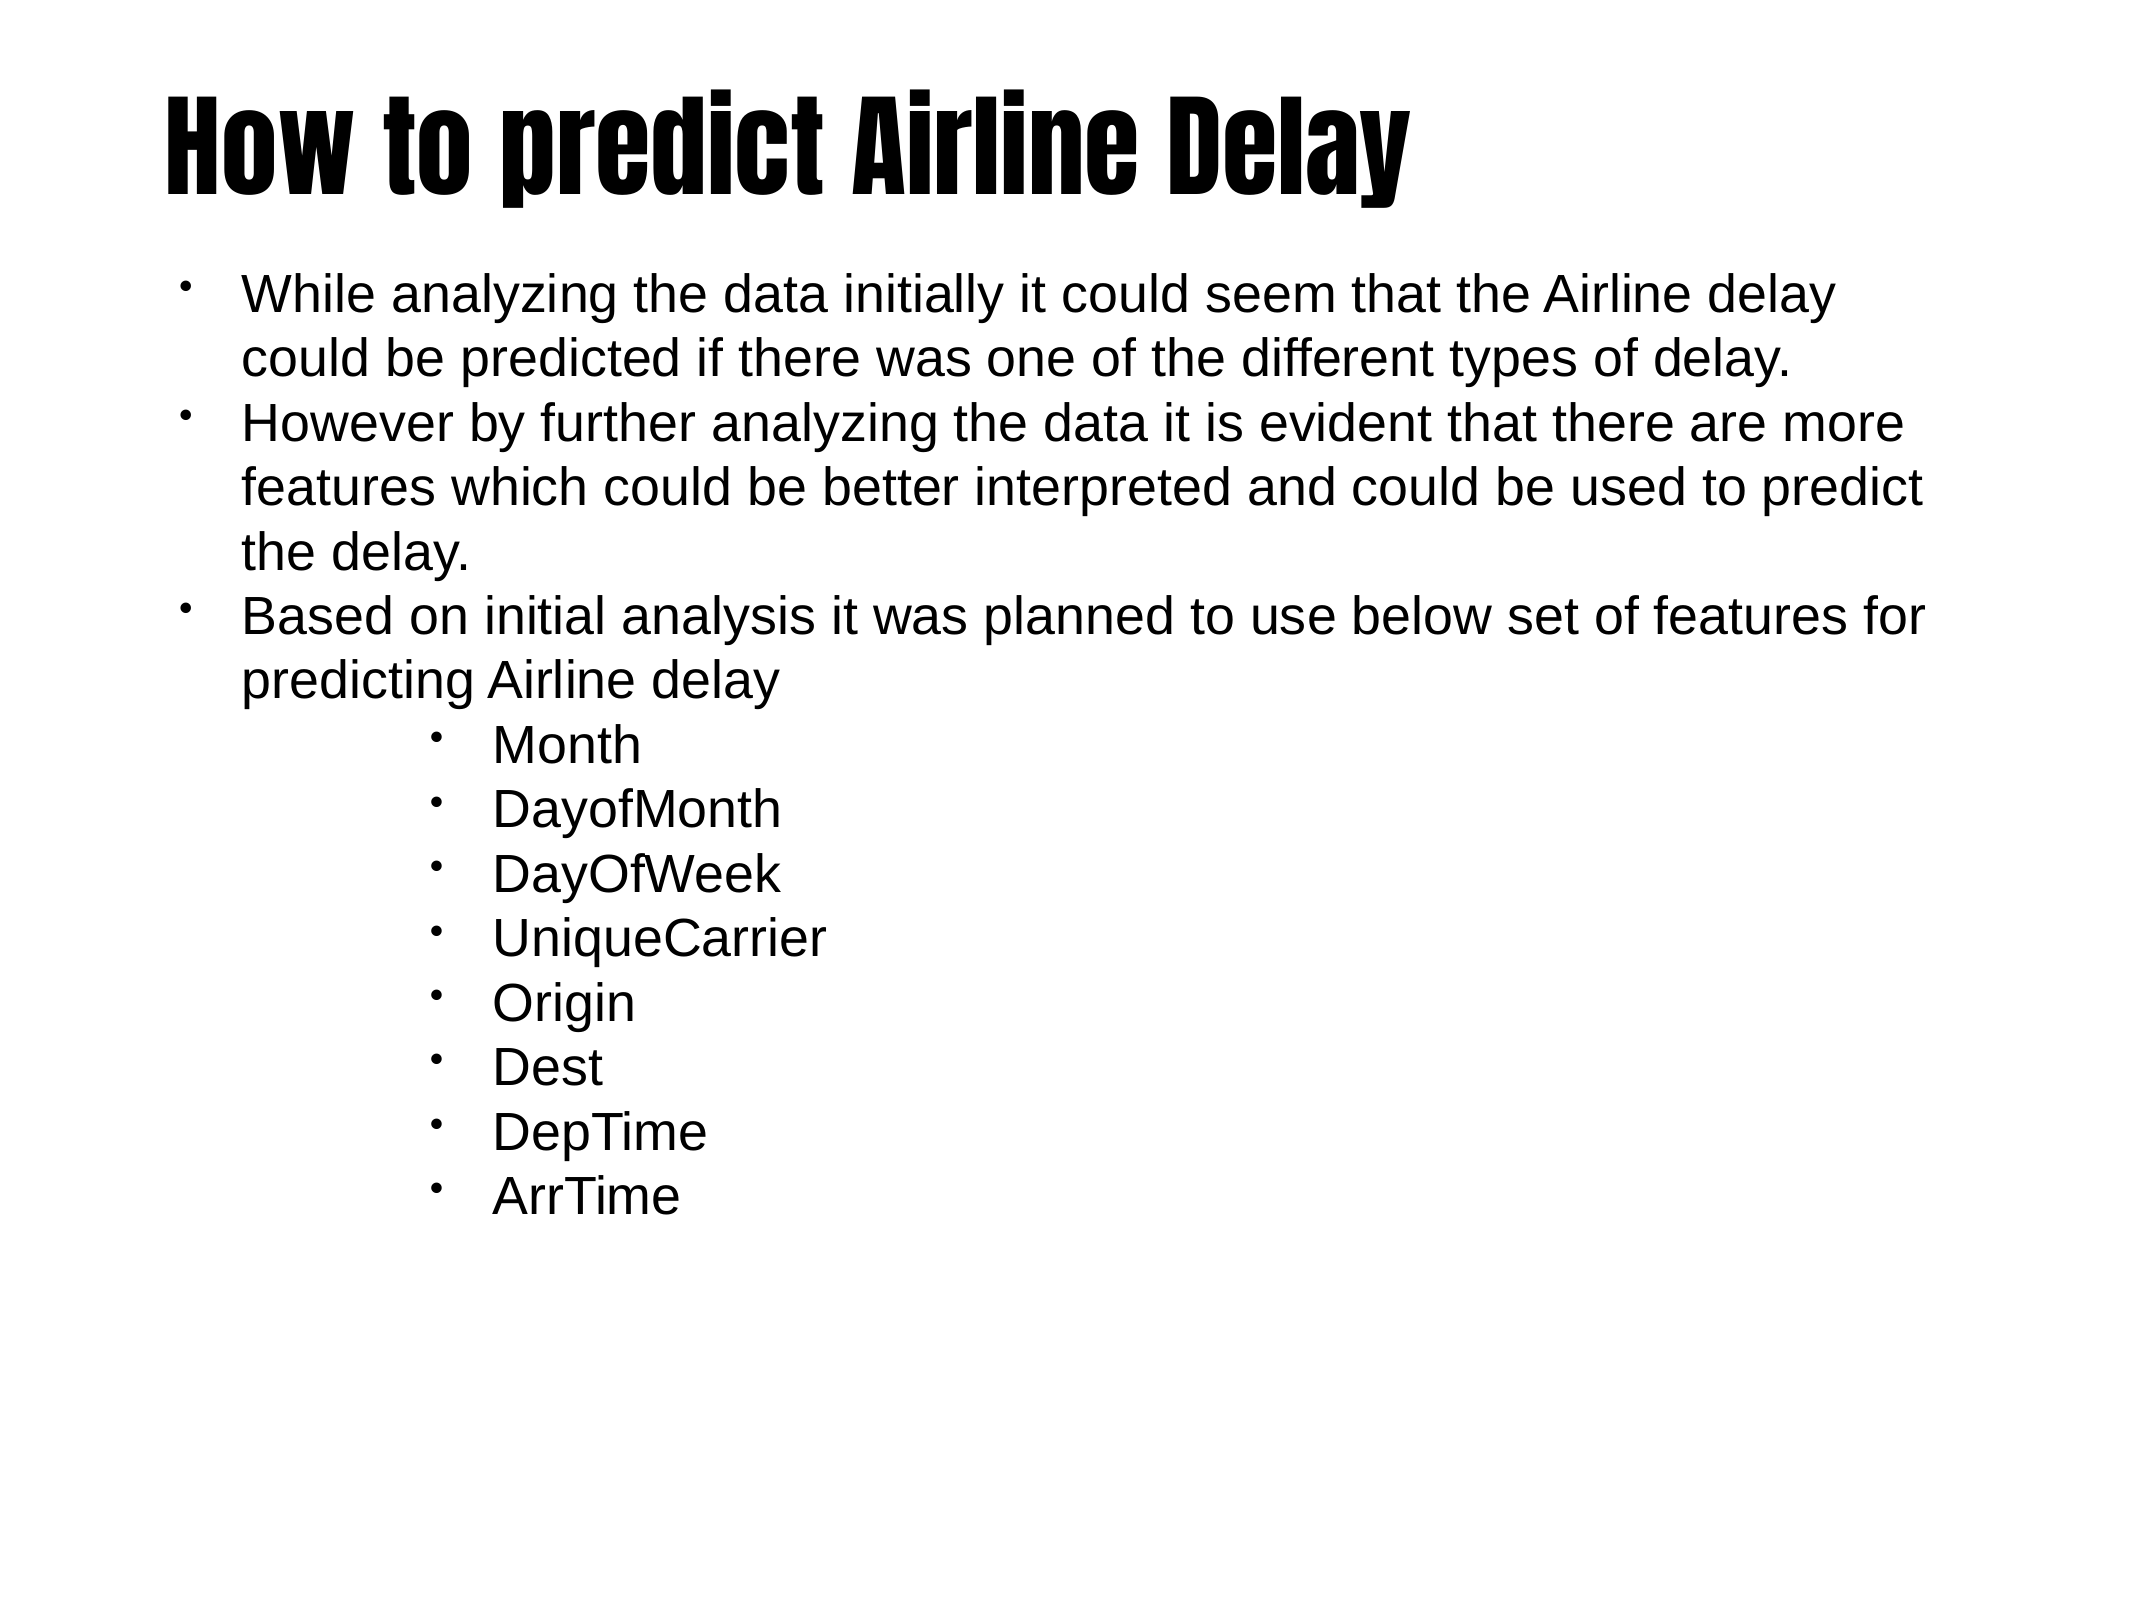

# How to predict Airline Delay
While analyzing the data initially it could seem that the Airline delay could be predicted if there was one of the different types of delay.
However by further analyzing the data it is evident that there are more features which could be better interpreted and could be used to predict the delay.
Based on initial analysis it was planned to use below set of features for predicting Airline delay
Month
DayofMonth
DayOfWeek
UniqueCarrier
Origin
Dest
DepTime
ArrTime